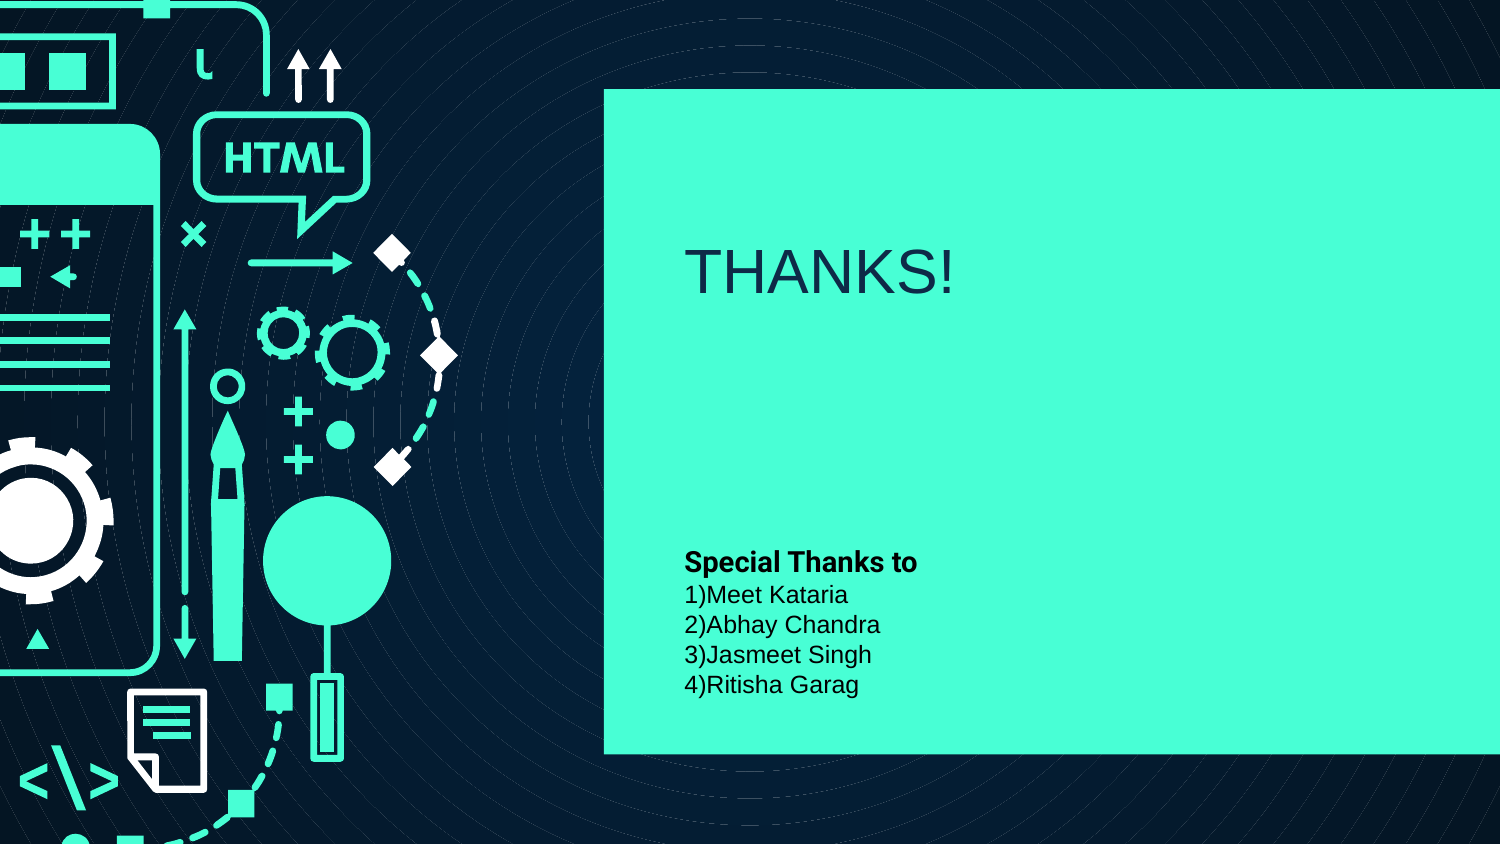

# THANKS!
Special Thanks to
1)Meet Kataria
2)Abhay Chandra
3)Jasmeet Singh
4)Ritisha Garag